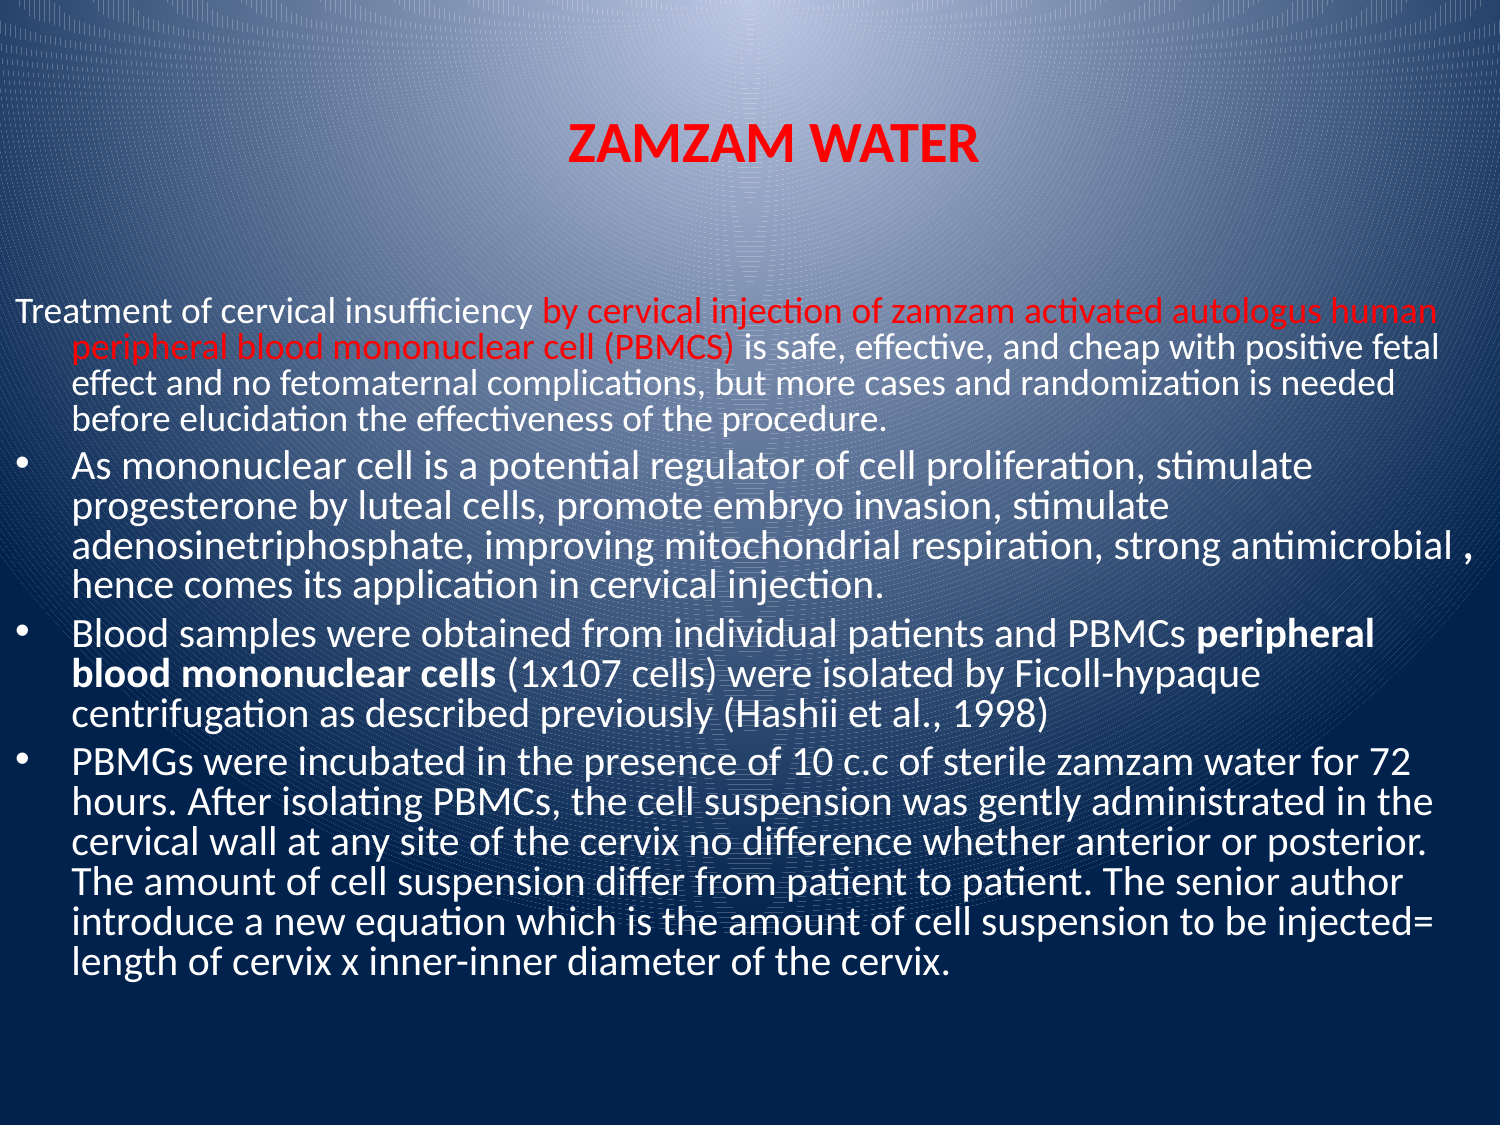

ZAMZAM WATER
Treatment of cervical insufficiency by cervical injection of zamzam activated autologus human peripheral blood mononuclear cell (PBMCS) is safe, effective, and cheap with positive fetal effect and no fetomaternal complications, but more cases and randomization is needed before elucidation the effectiveness of the procedure.
As mononuclear cell is a potential regulator of cell proliferation, stimulate progesterone by luteal cells, promote embryo invasion, stimulate adenosinetriphosphate, improving mitochondrial respiration, strong antimicrobial , hence comes its application in cervical injection.
Blood samples were obtained from individual patients and PBMCs peripheral blood mononuclear cells (1x107 cells) were isolated by Ficoll-hypaque centrifugation as described previously (Hashii et al., 1998)
PBMGs were incubated in the presence of 10 c.c of sterile zamzam water for 72 hours. After isolating PBMCs, the cell suspension was gently administrated in the cervical wall at any site of the cervix no difference whether anterior or posterior. The amount of cell suspension differ from patient to patient. The senior author introduce a new equation which is the amount of cell suspension to be injected= length of cervix x inner-inner diameter of the cervix.